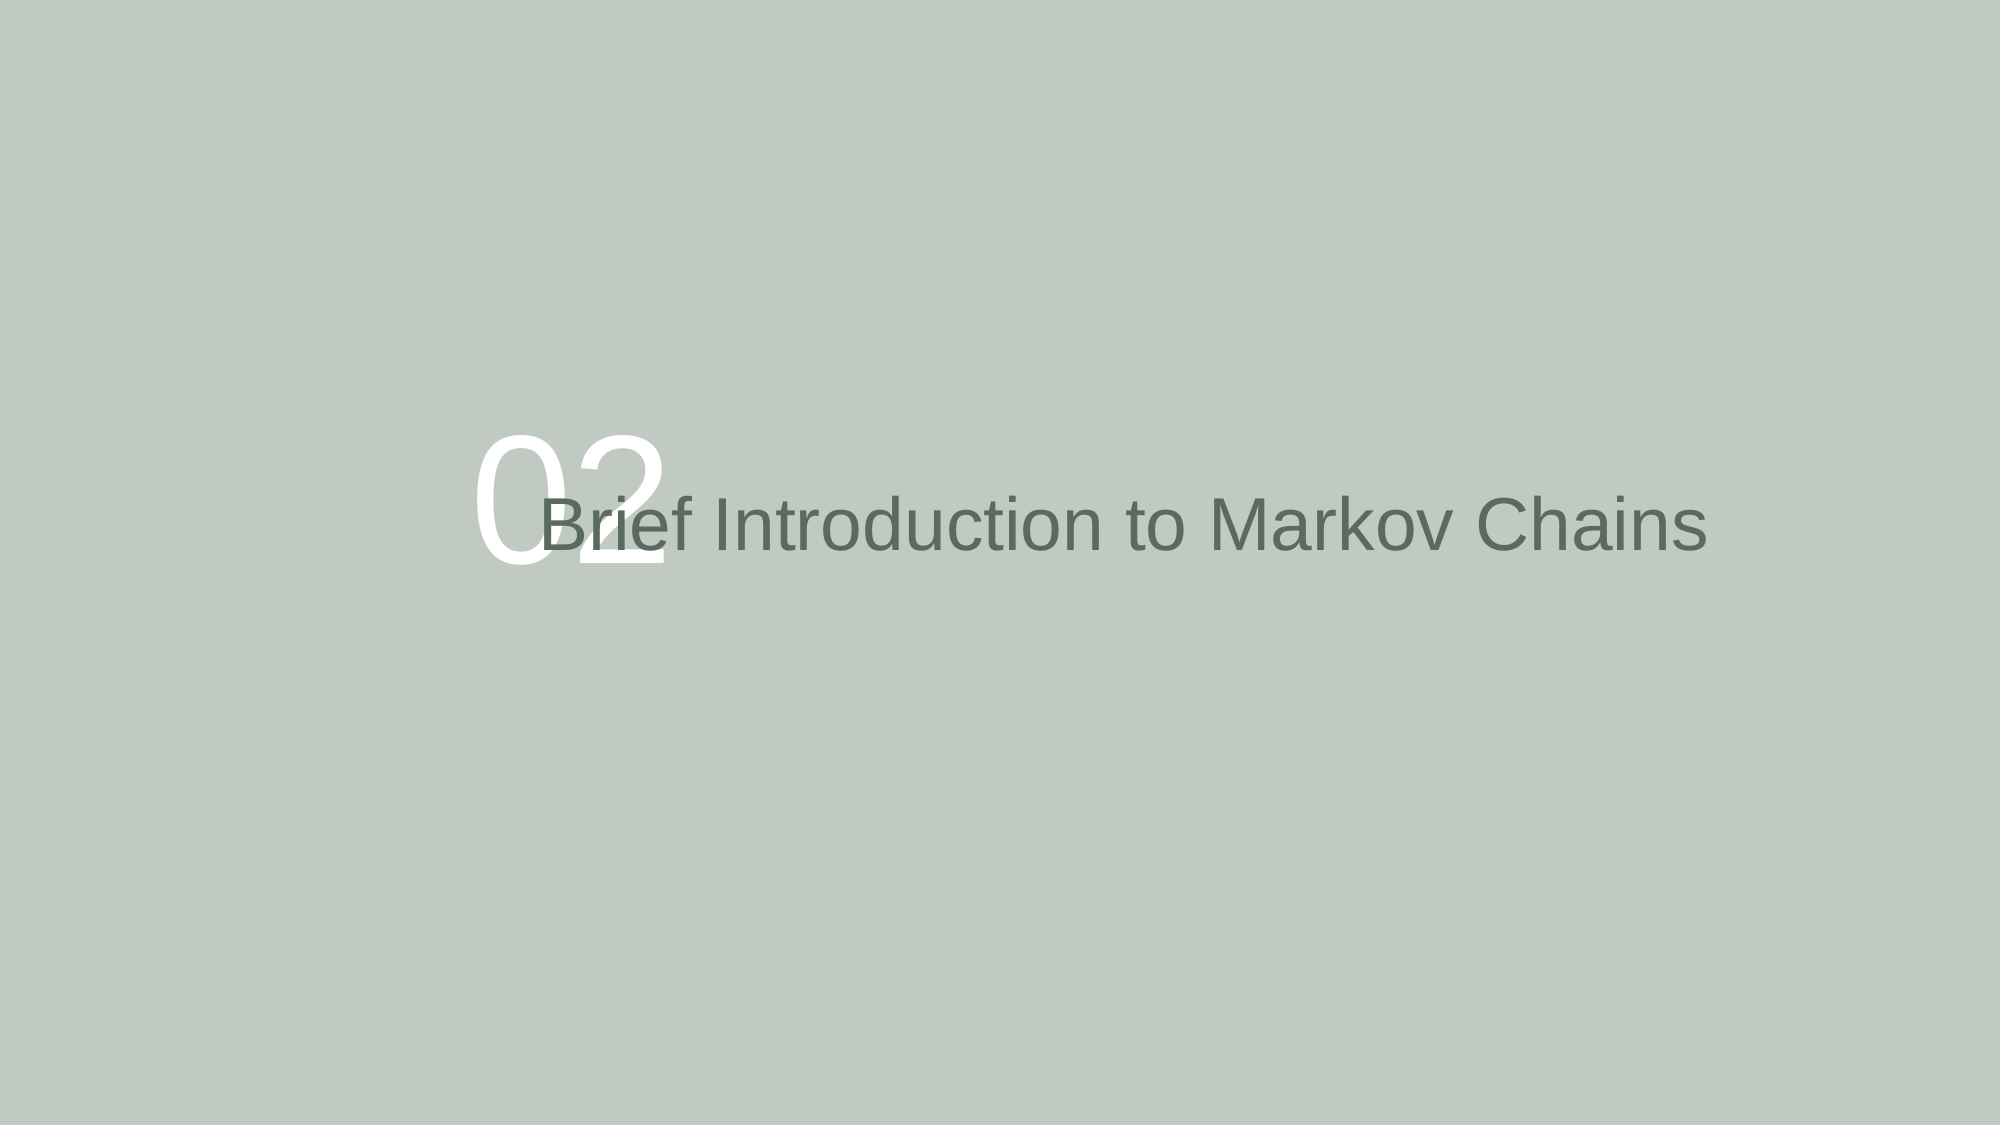

02
# Brief Introduction to Markov Chains